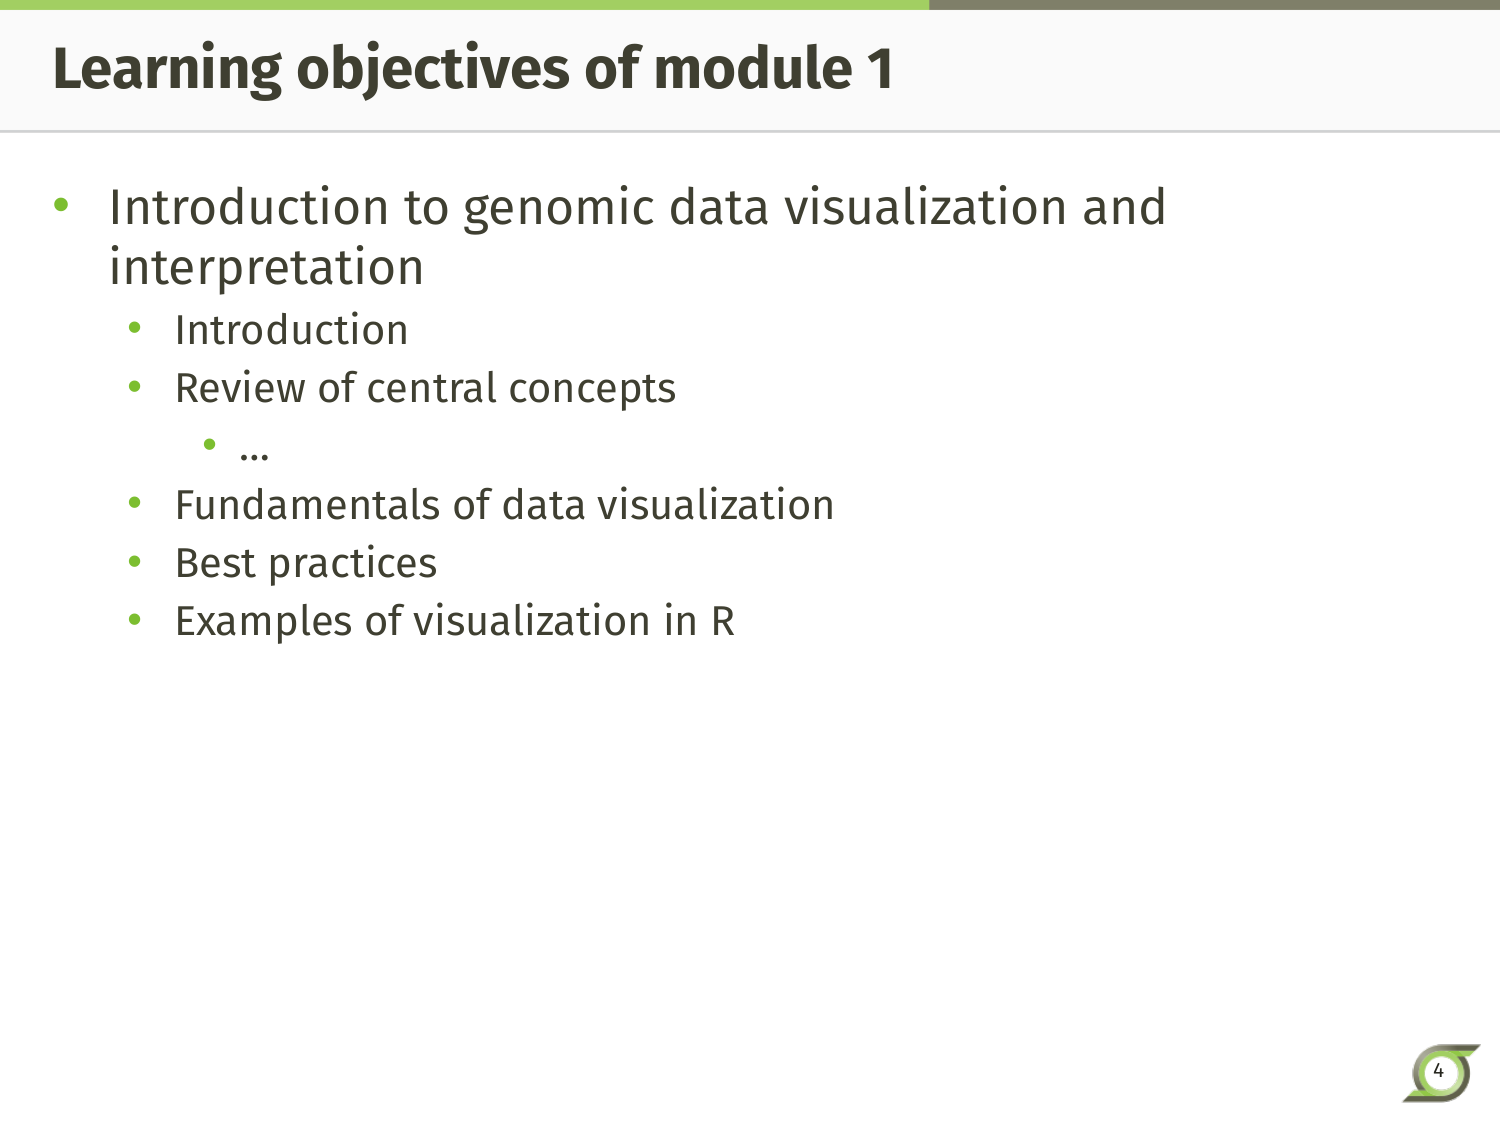

# Learning objectives of module 1
Introduction to genomic data visualization and interpretation
Introduction
Review of central concepts
…
Fundamentals of data visualization
Best practices
Examples of visualization in R